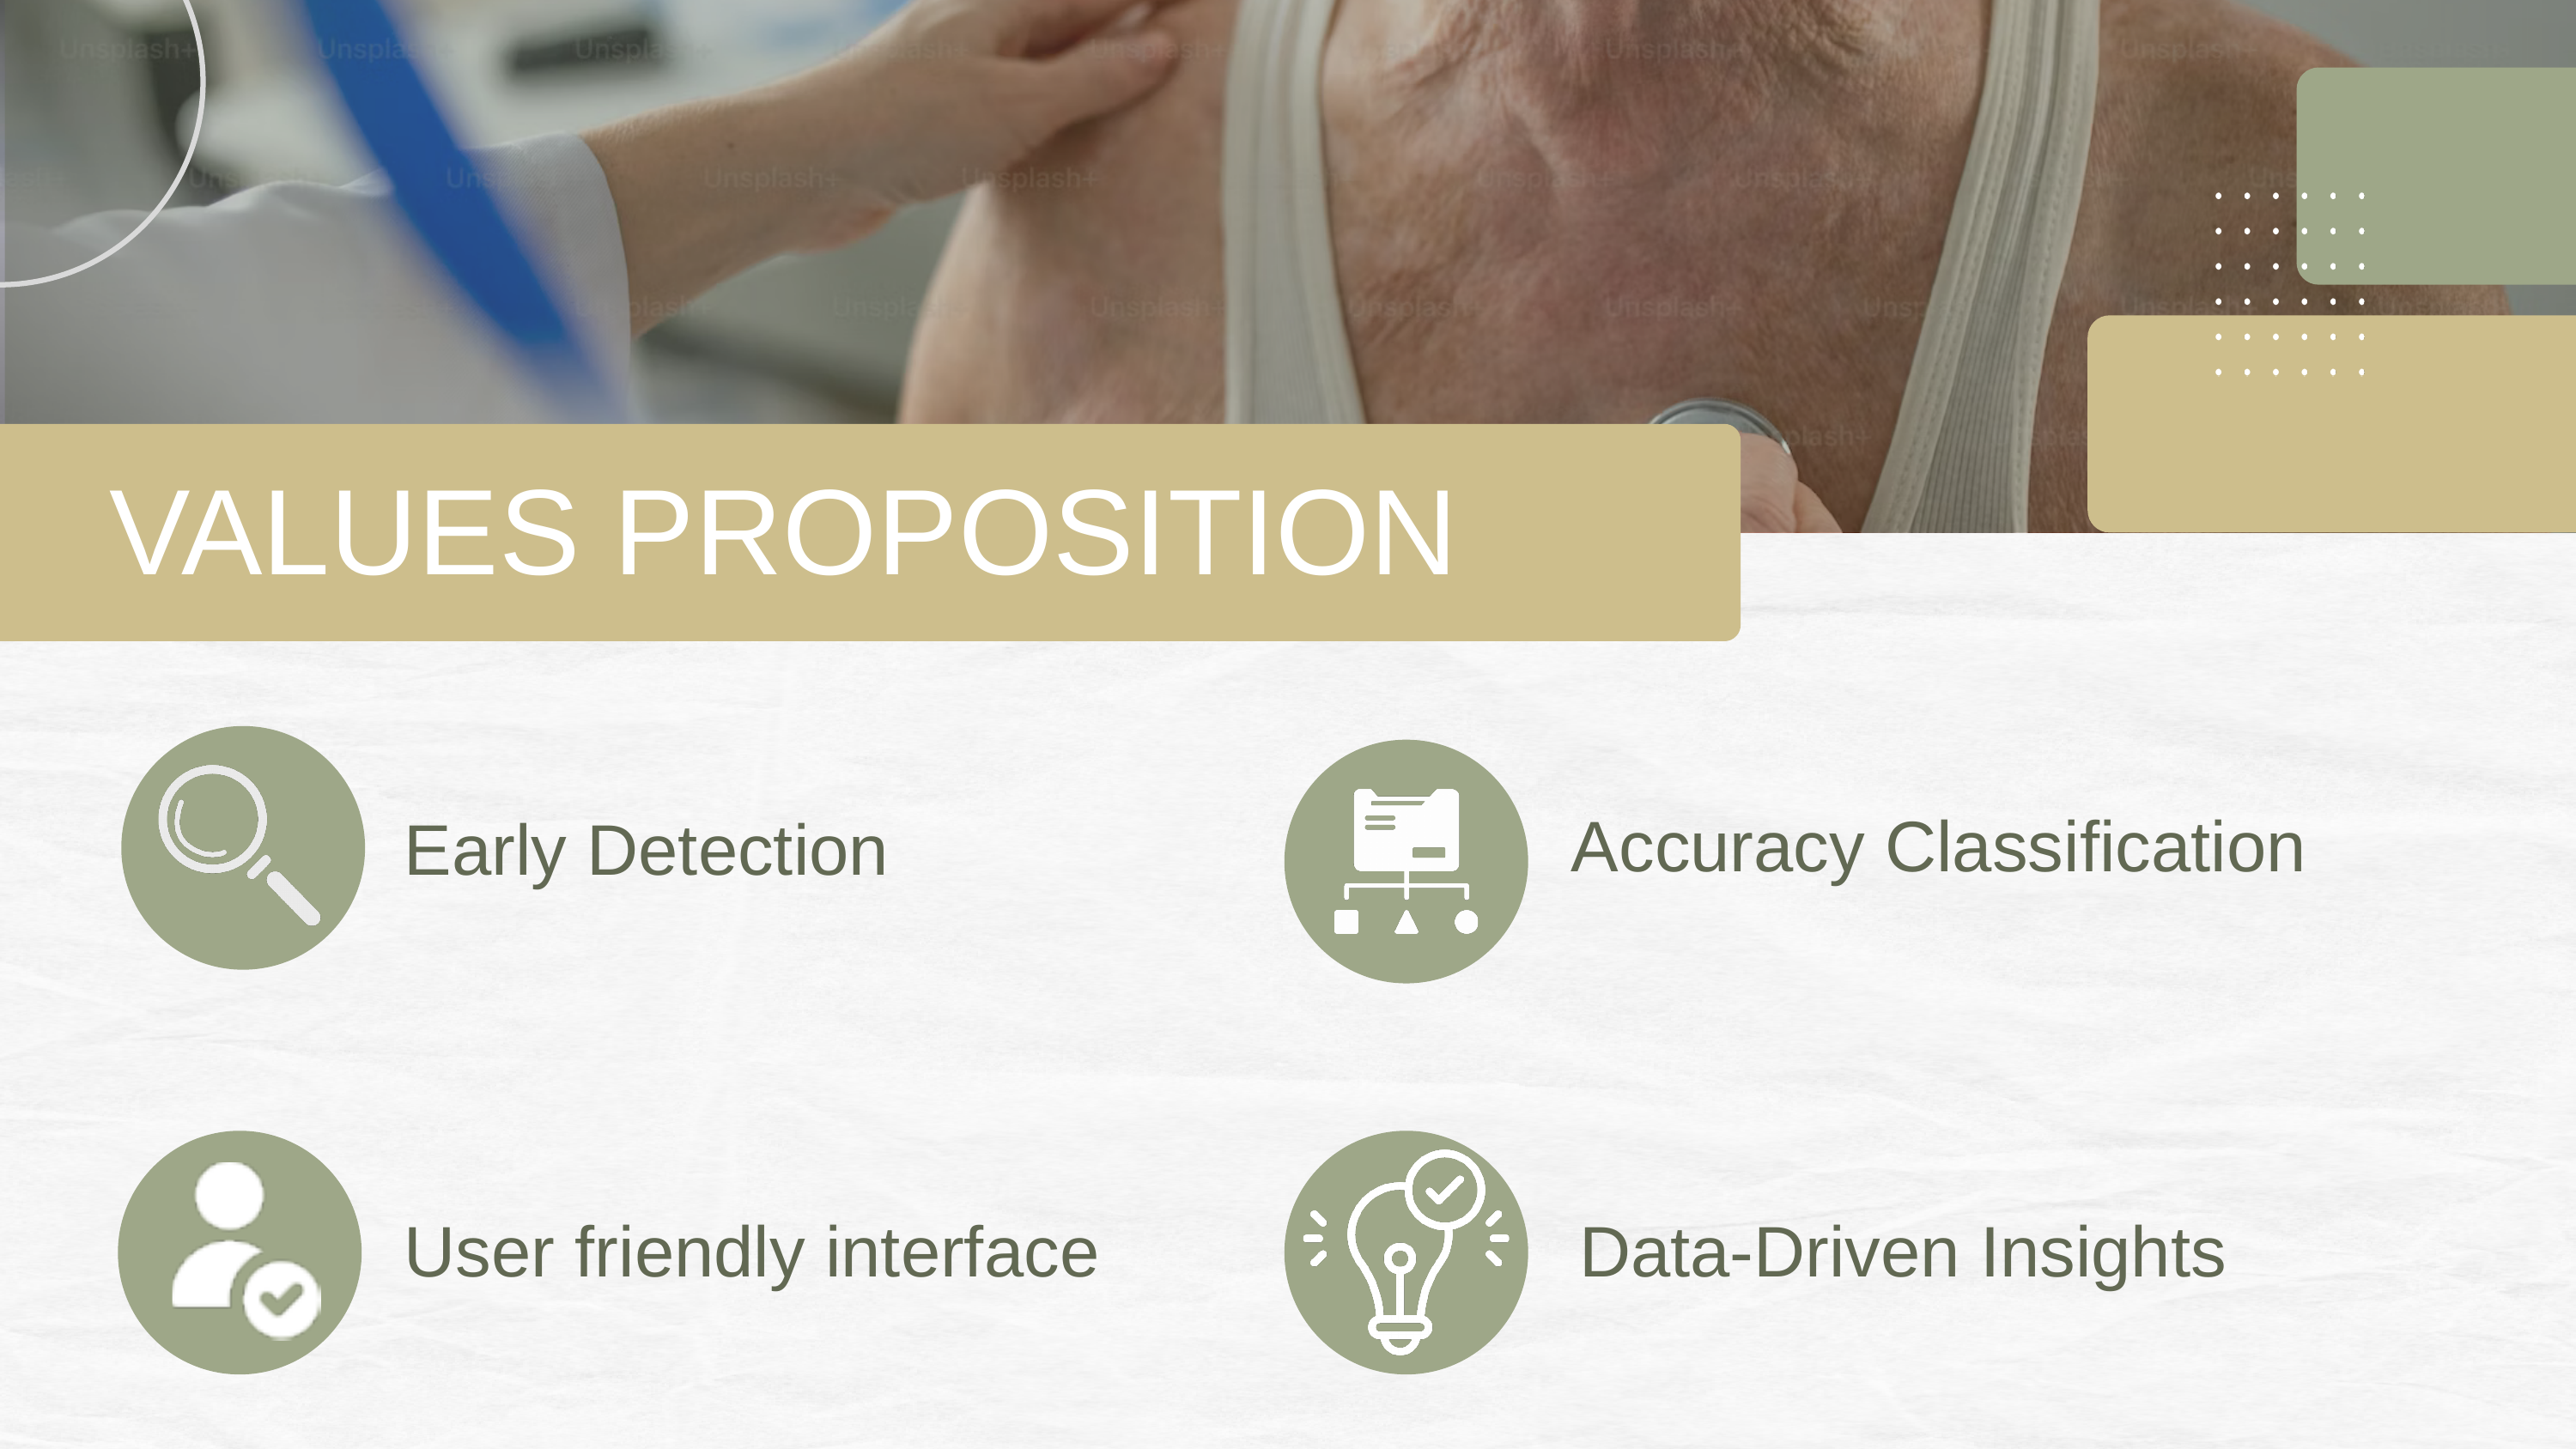

VALUES PROPOSITION

Early Detection
Accuracy Classification

User friendly interface
Data-Driven Insights